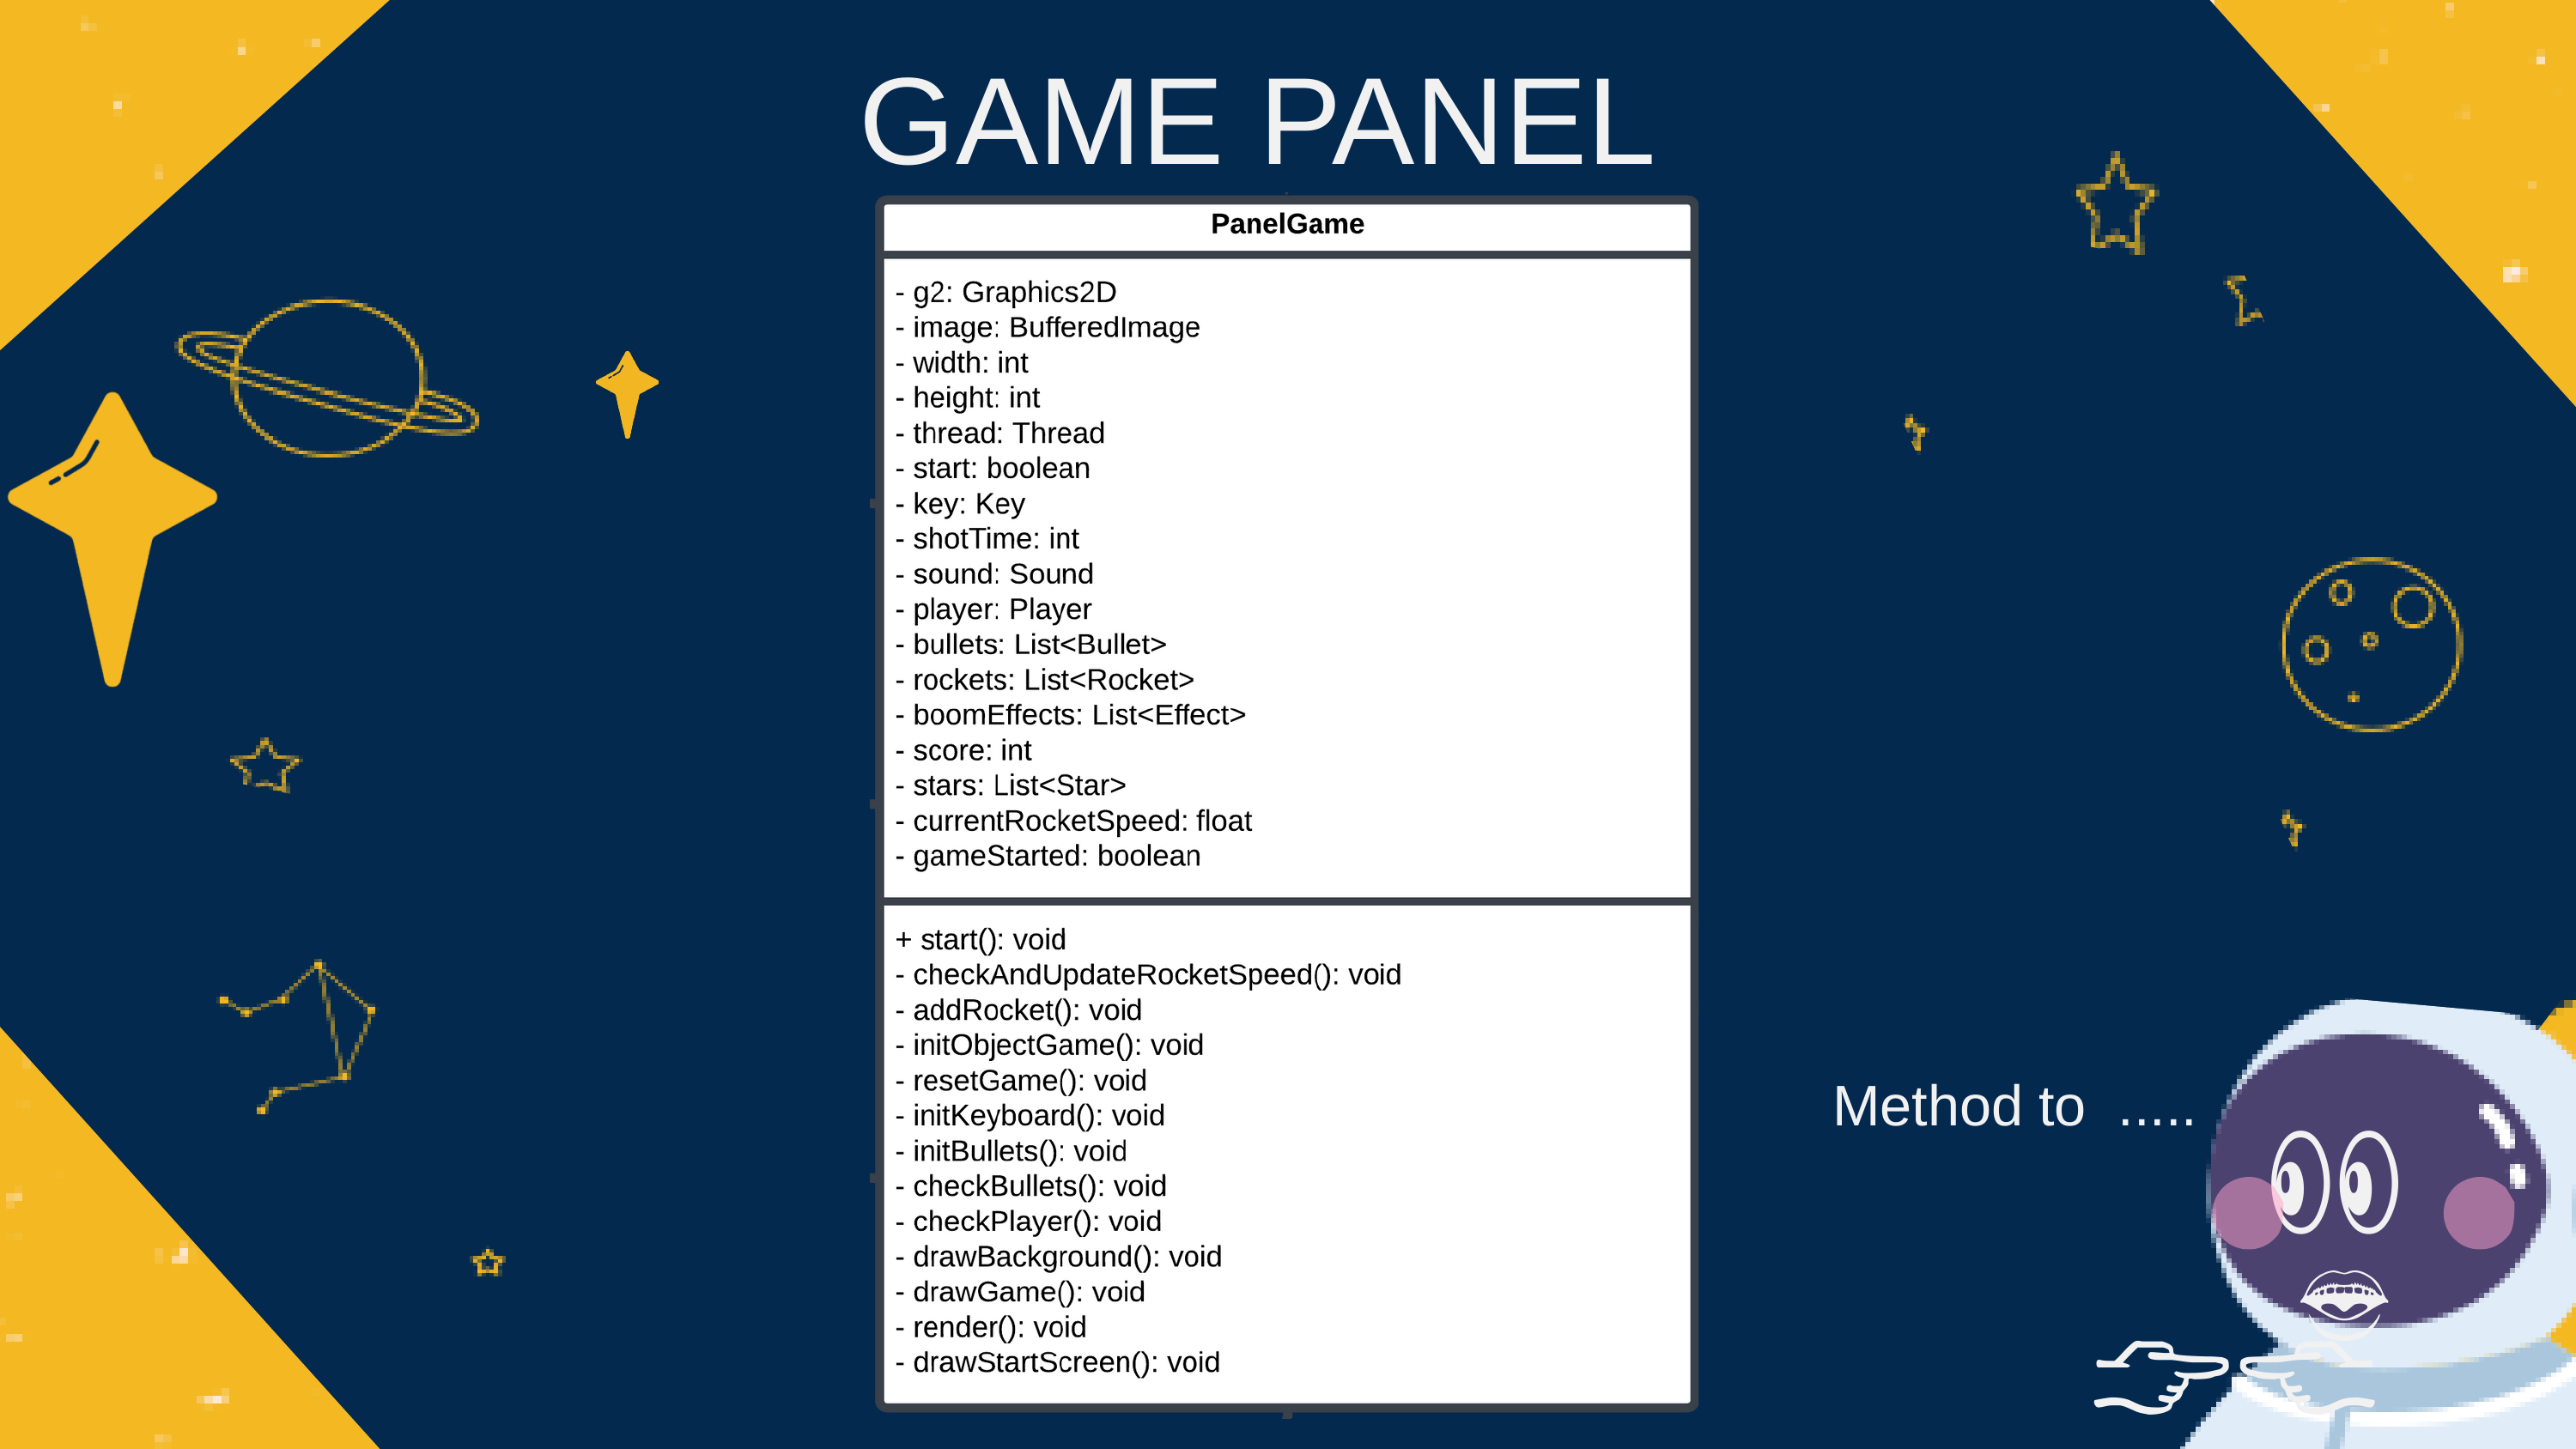

GAME PANEL

Method to  .....

👀

👄
👉👈